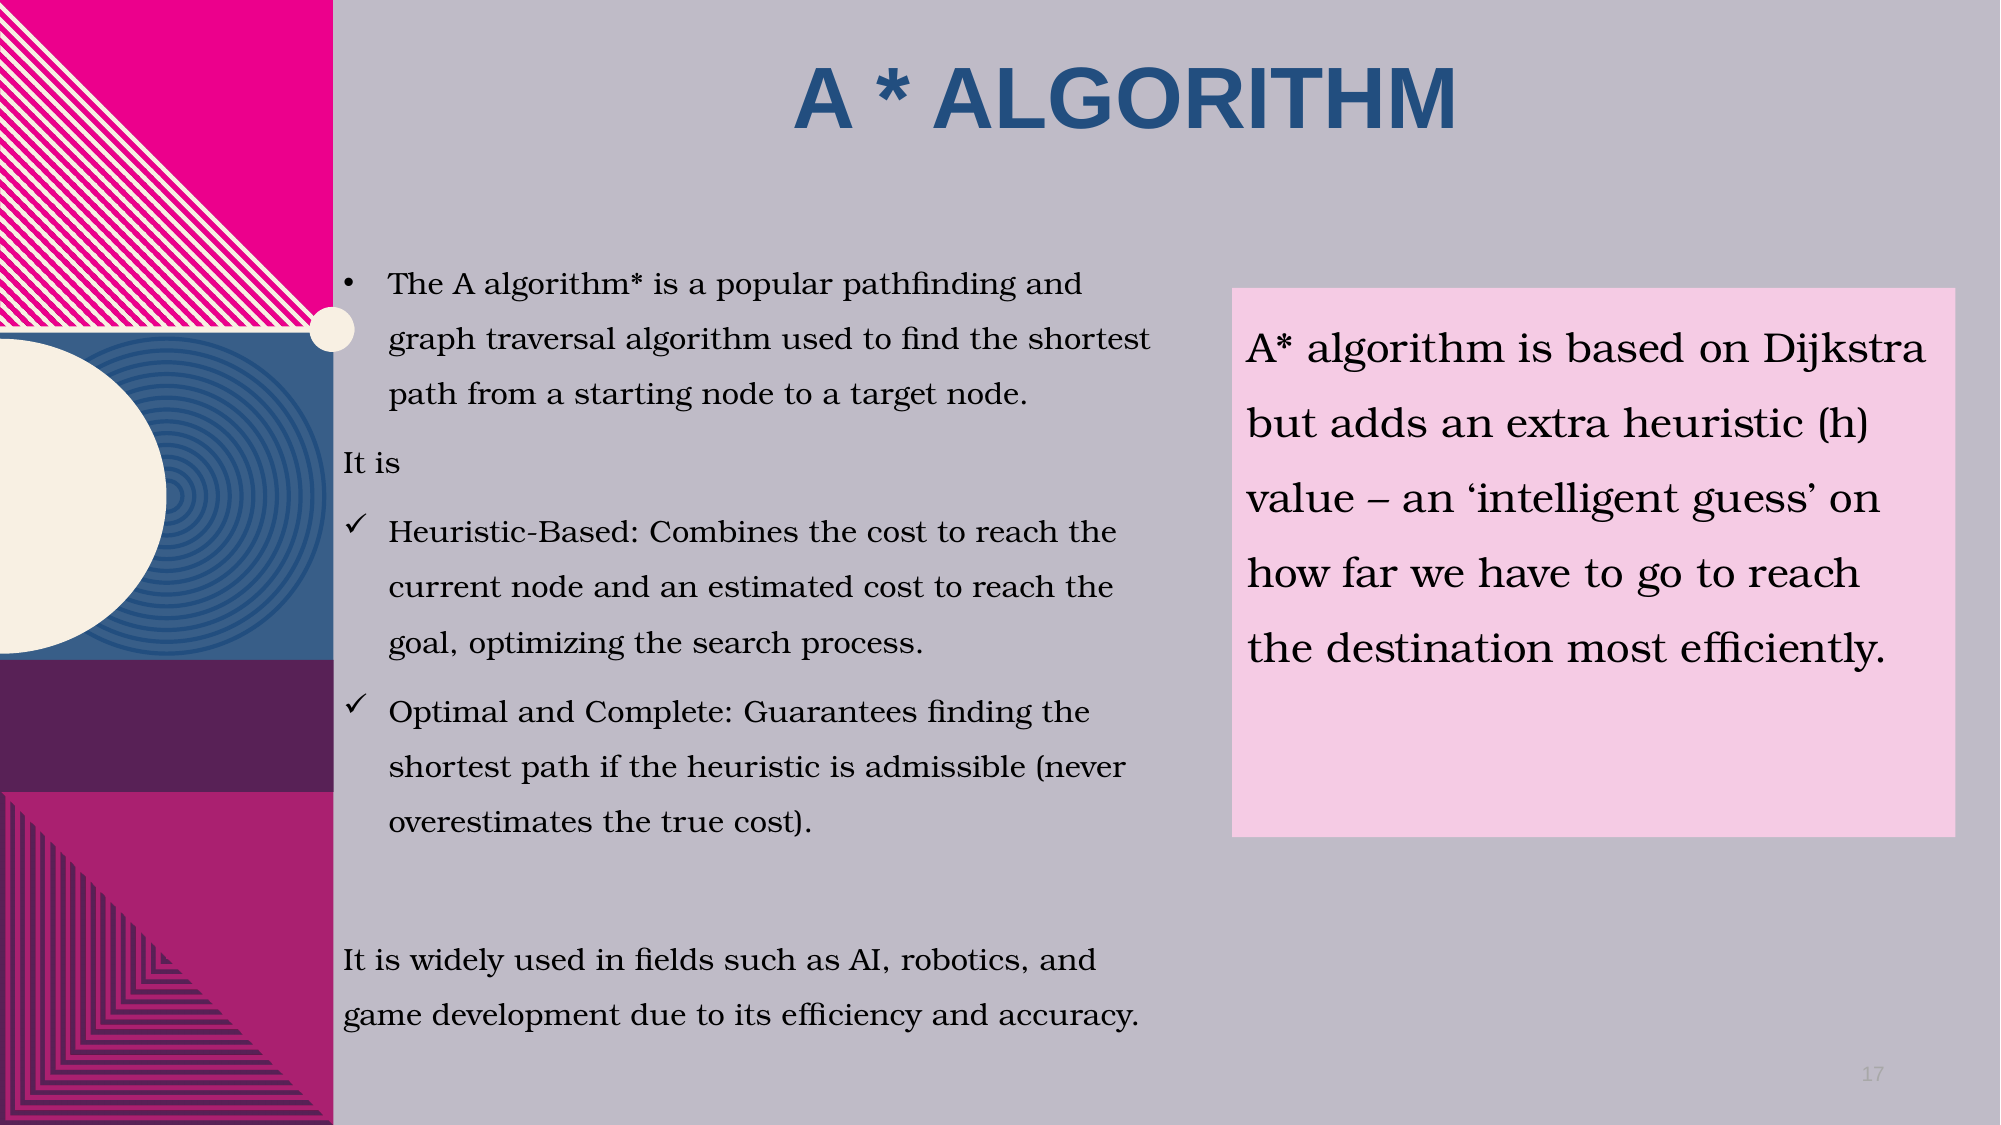

# A * Algorithm
The A algorithm* is a popular pathfinding and graph traversal algorithm used to find the shortest path from a starting node to a target node.
It is
Heuristic-Based: Combines the cost to reach the current node and an estimated cost to reach the goal, optimizing the search process.
Optimal and Complete: Guarantees finding the shortest path if the heuristic is admissible (never overestimates the true cost).

It is widely used in fields such as AI, robotics, and game development due to its efficiency and accuracy.
A* algorithm is based on Dijkstra but adds an extra heuristic (h) value – an ‘intelligent guess’ on how far we have to go to reach the destination most efficiently.
17